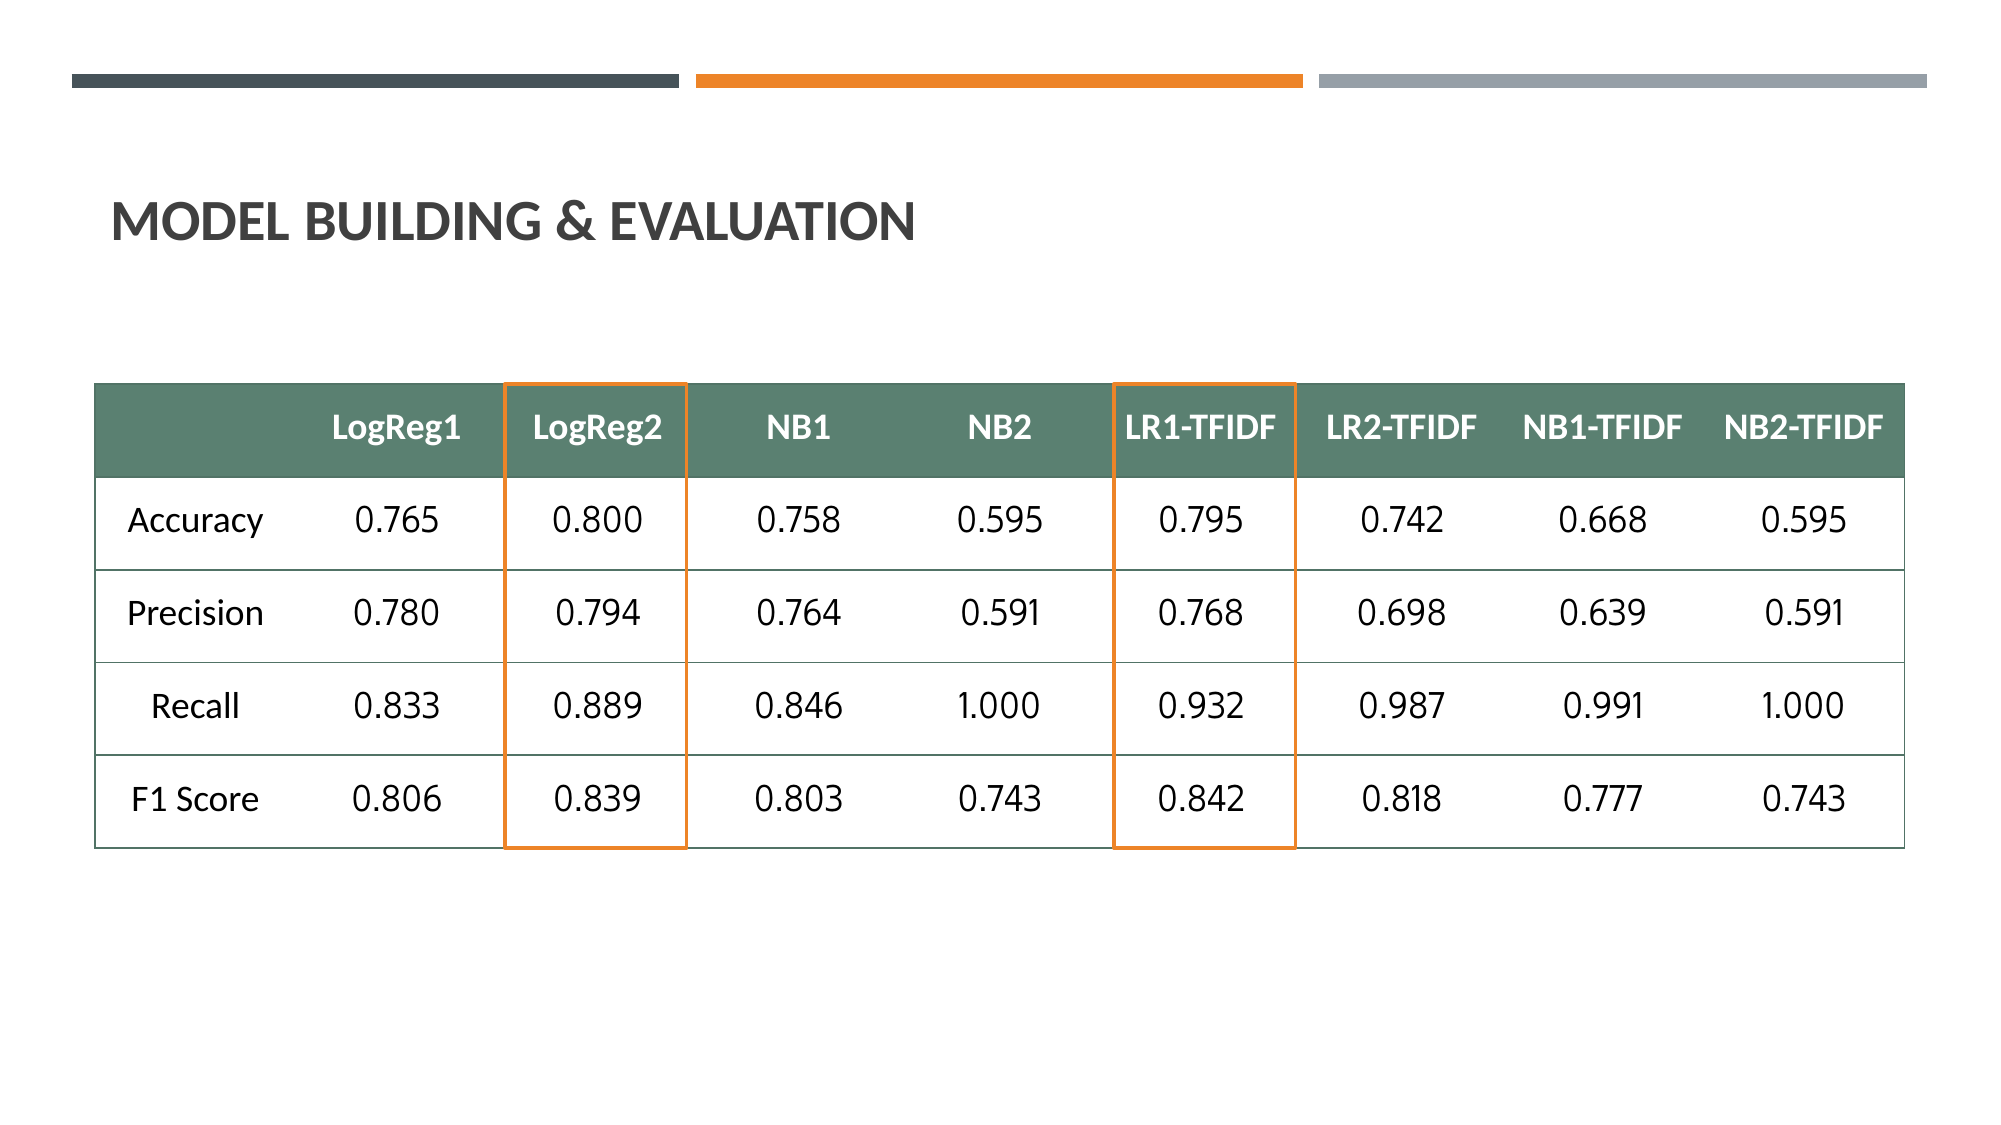

# Model Buıldıng & Evaluatıon
|  | LogReg1 | LogReg2 | NB1 | NB2 | LR1-TFIDF | LR2-TFIDF | NB1-TFIDF | NB2-TFIDF |
| --- | --- | --- | --- | --- | --- | --- | --- | --- |
| Accuracy | 0.765 | 0.800 | 0.758 | 0.595 | 0.795 | 0.742 | 0.668 | 0.595 |
| Precision | 0.780 | 0.794 | 0.764 | 0.591 | 0.768 | 0.698 | 0.639 | 0.591 |
| Recall | 0.833 | 0.889 | 0.846 | 1.000 | 0.932 | 0.987 | 0.991 | 1.000 |
| F1 Score | 0.806 | 0.839 | 0.803 | 0.743 | 0.842 | 0.818 | 0.777 | 0.743 |